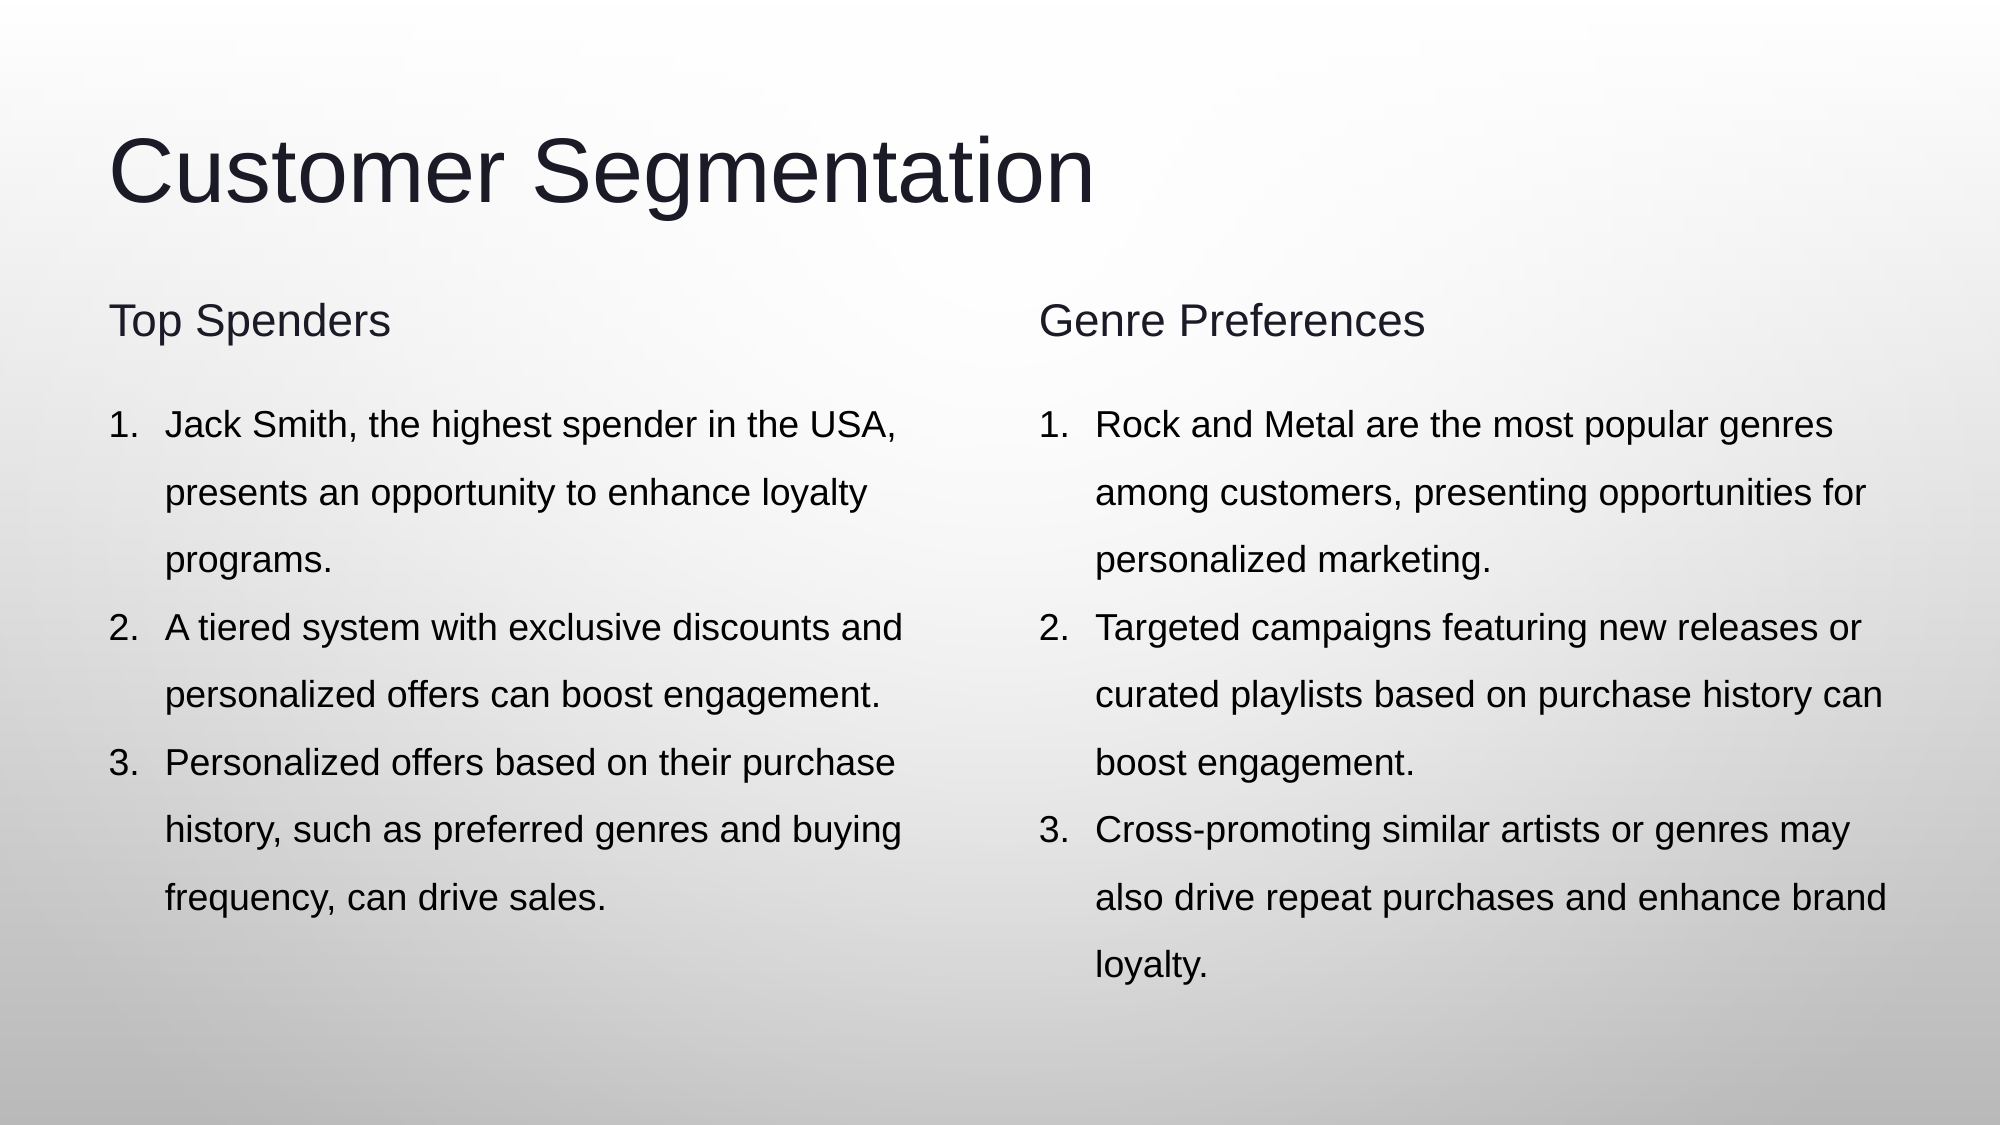

Customer Segmentation
Top Spenders
Genre Preferences
Jack Smith, the highest spender in the USA, presents an opportunity to enhance loyalty programs.
A tiered system with exclusive discounts and personalized offers can boost engagement.
Personalized offers based on their purchase history, such as preferred genres and buying frequency, can drive sales.
Rock and Metal are the most popular genres among customers, presenting opportunities for personalized marketing.
Targeted campaigns featuring new releases or curated playlists based on purchase history can boost engagement.
Cross-promoting similar artists or genres may also drive repeat purchases and enhance brand loyalty.